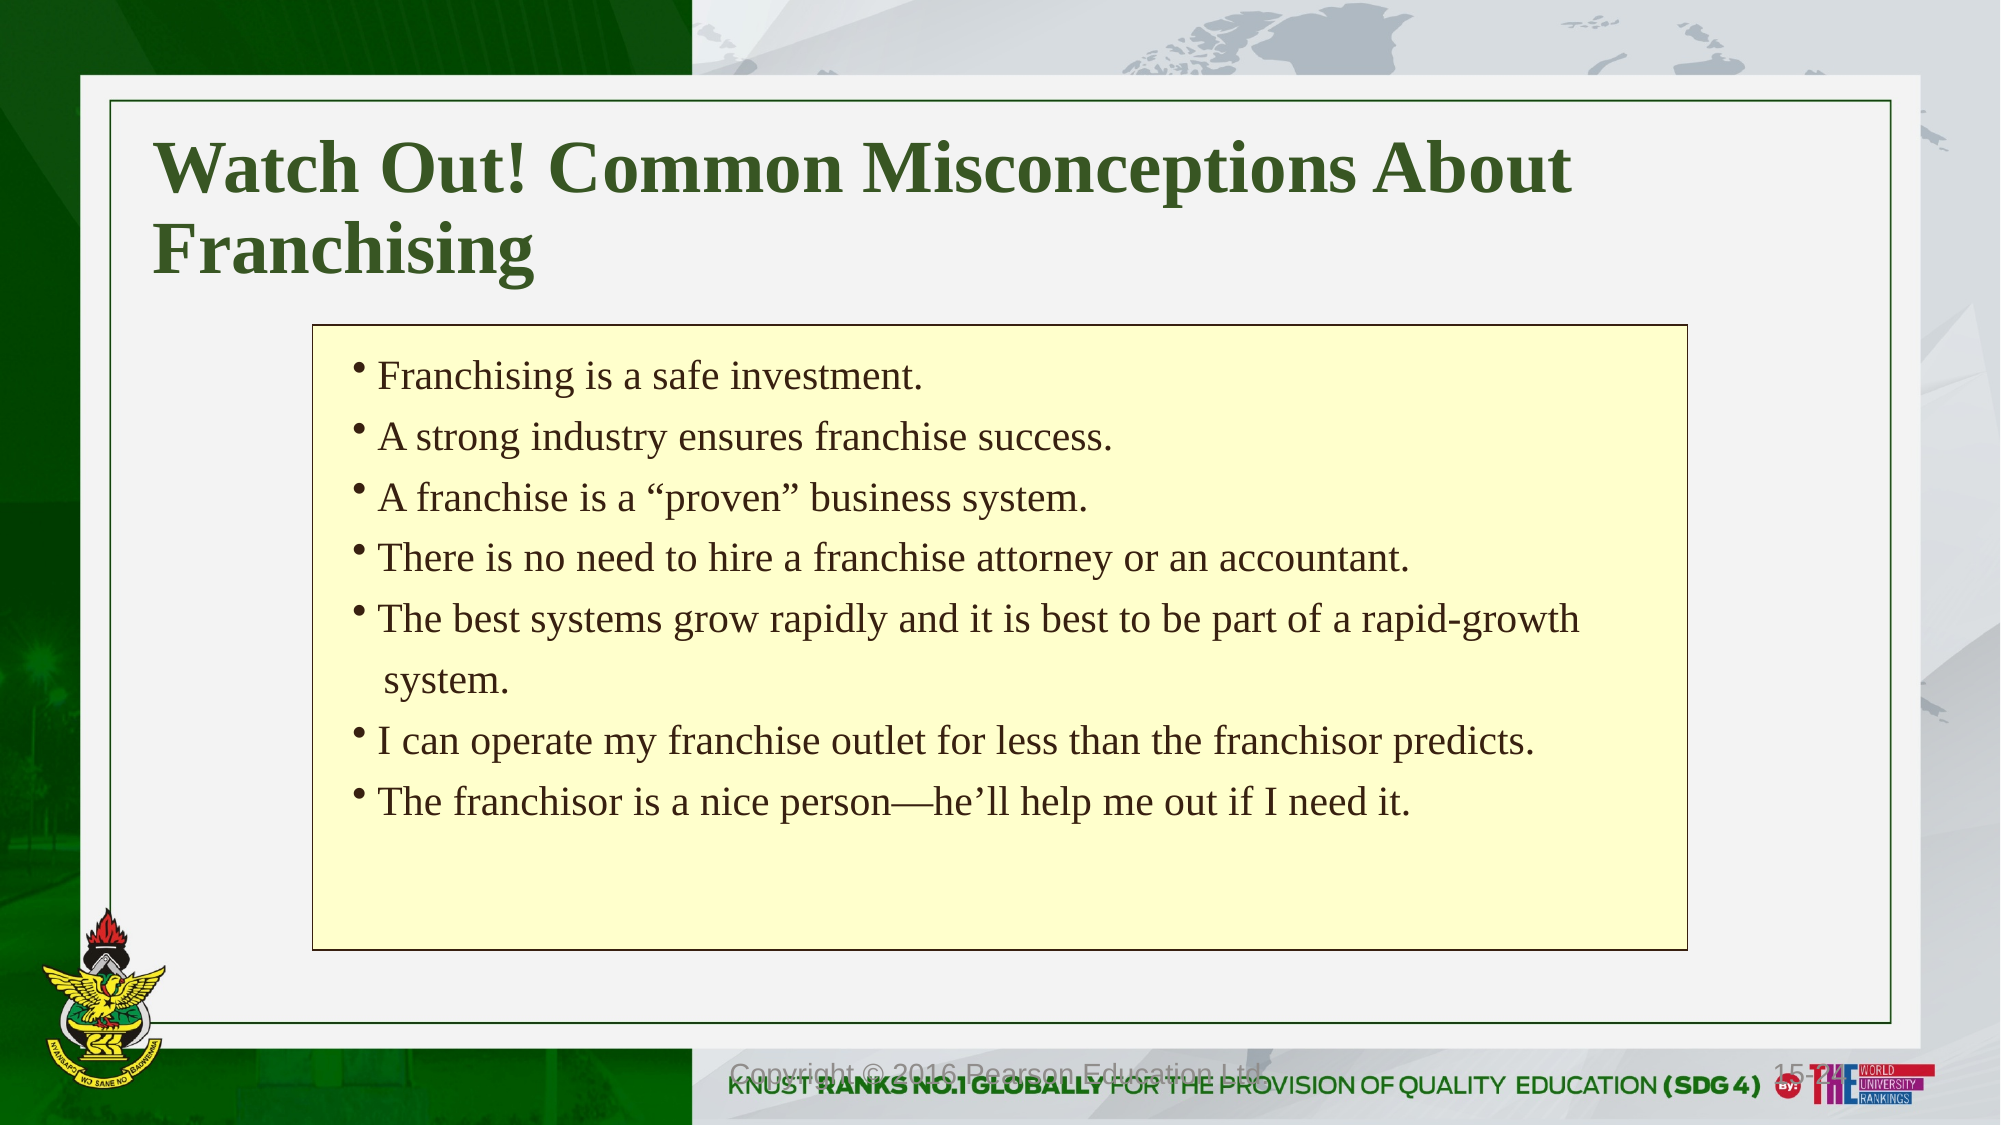

# Watch Out! Common Misconceptions About Franchising

 Franchising is a safe investment.
 A strong industry ensures franchise success.
 A franchise is a “proven” business system.
 There is no need to hire a franchise attorney or an accountant.
 The best systems grow rapidly and it is best to be part of a rapid-growth
   system.
 I can operate my franchise outlet for less than the franchisor predicts.
 The franchisor is a nice person—he’ll help me out if I need it.
Copyright © 2016 Pearson Education Ltd.
15-24